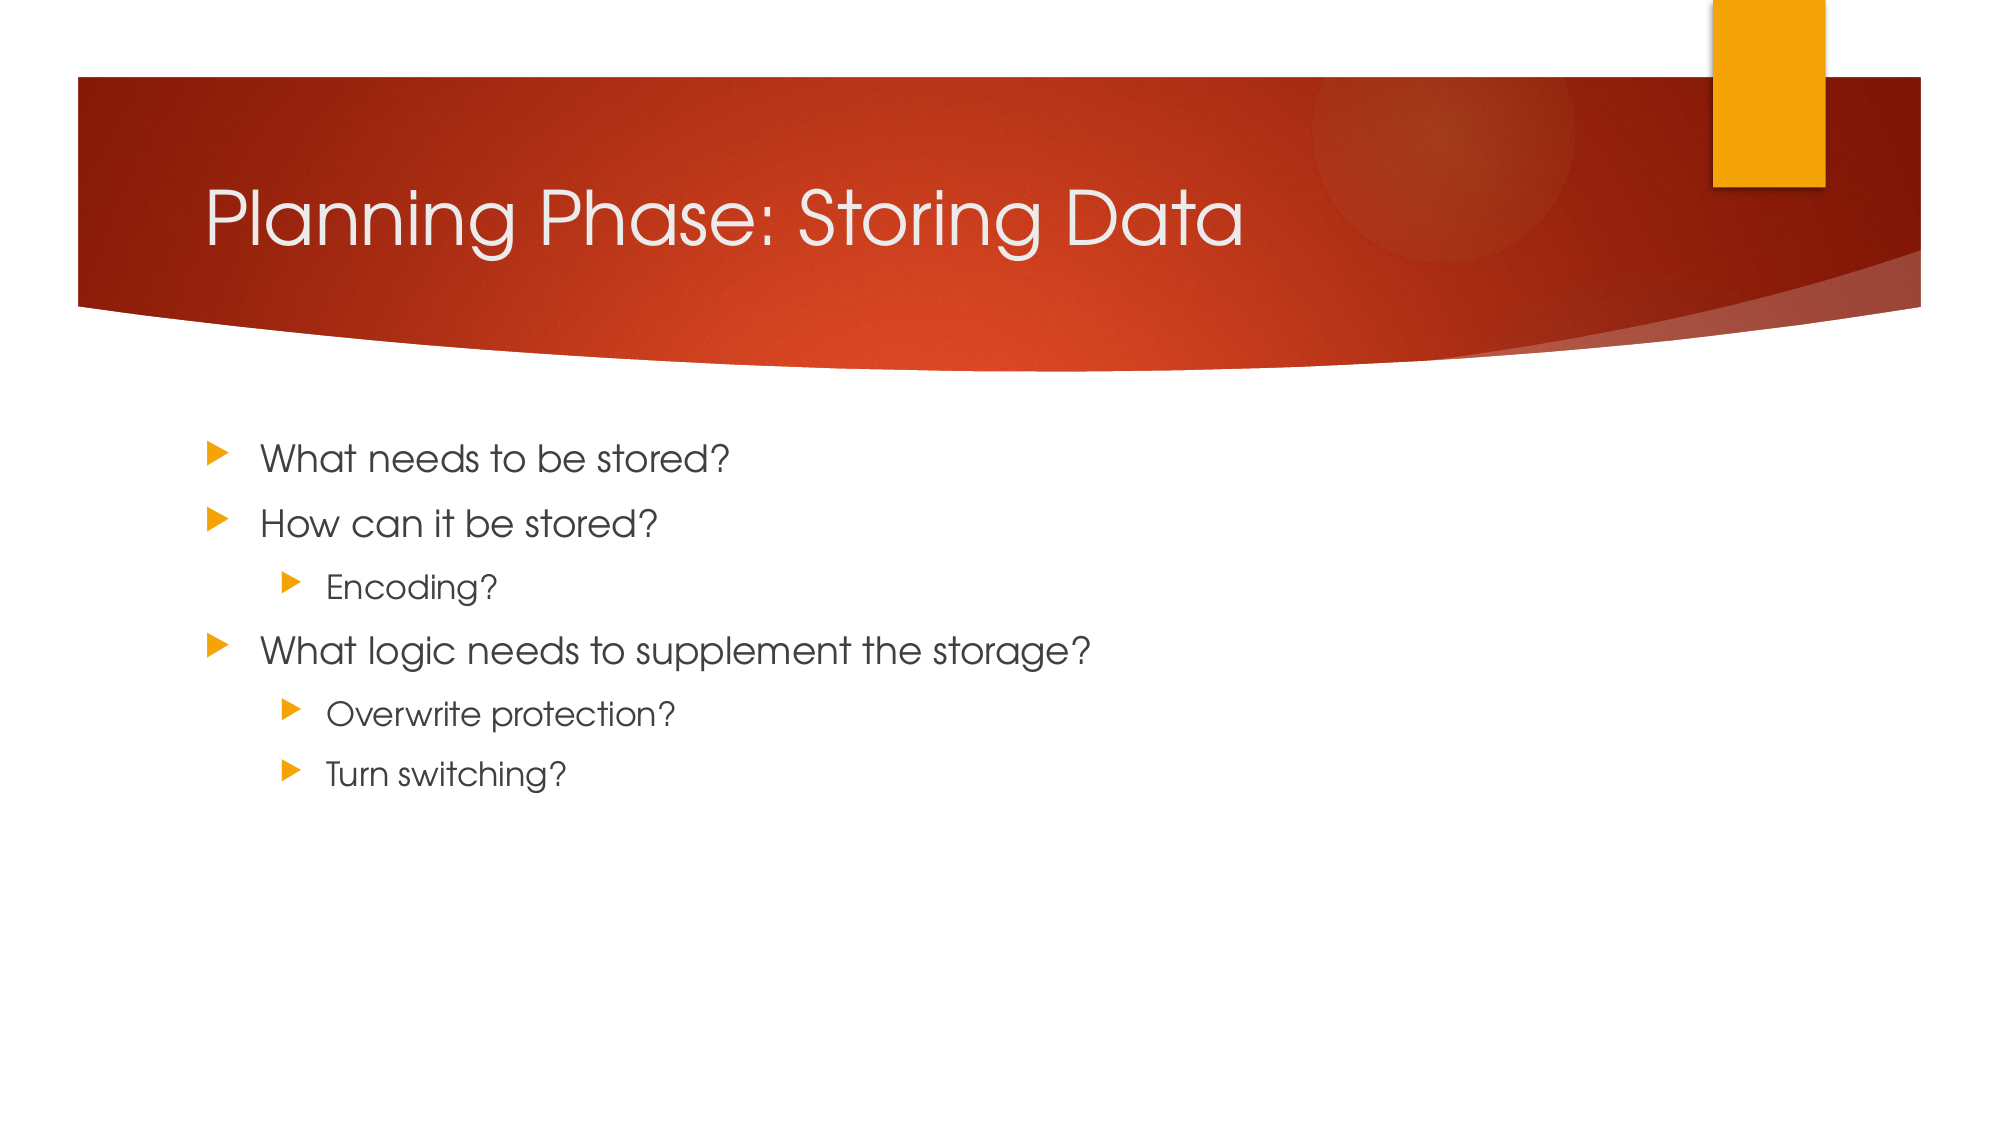

# Planning Phase: Storing Data
What needs to be stored?
How can it be stored?
Encoding?
What logic needs to supplement the storage?
Overwrite protection?
Turn switching?